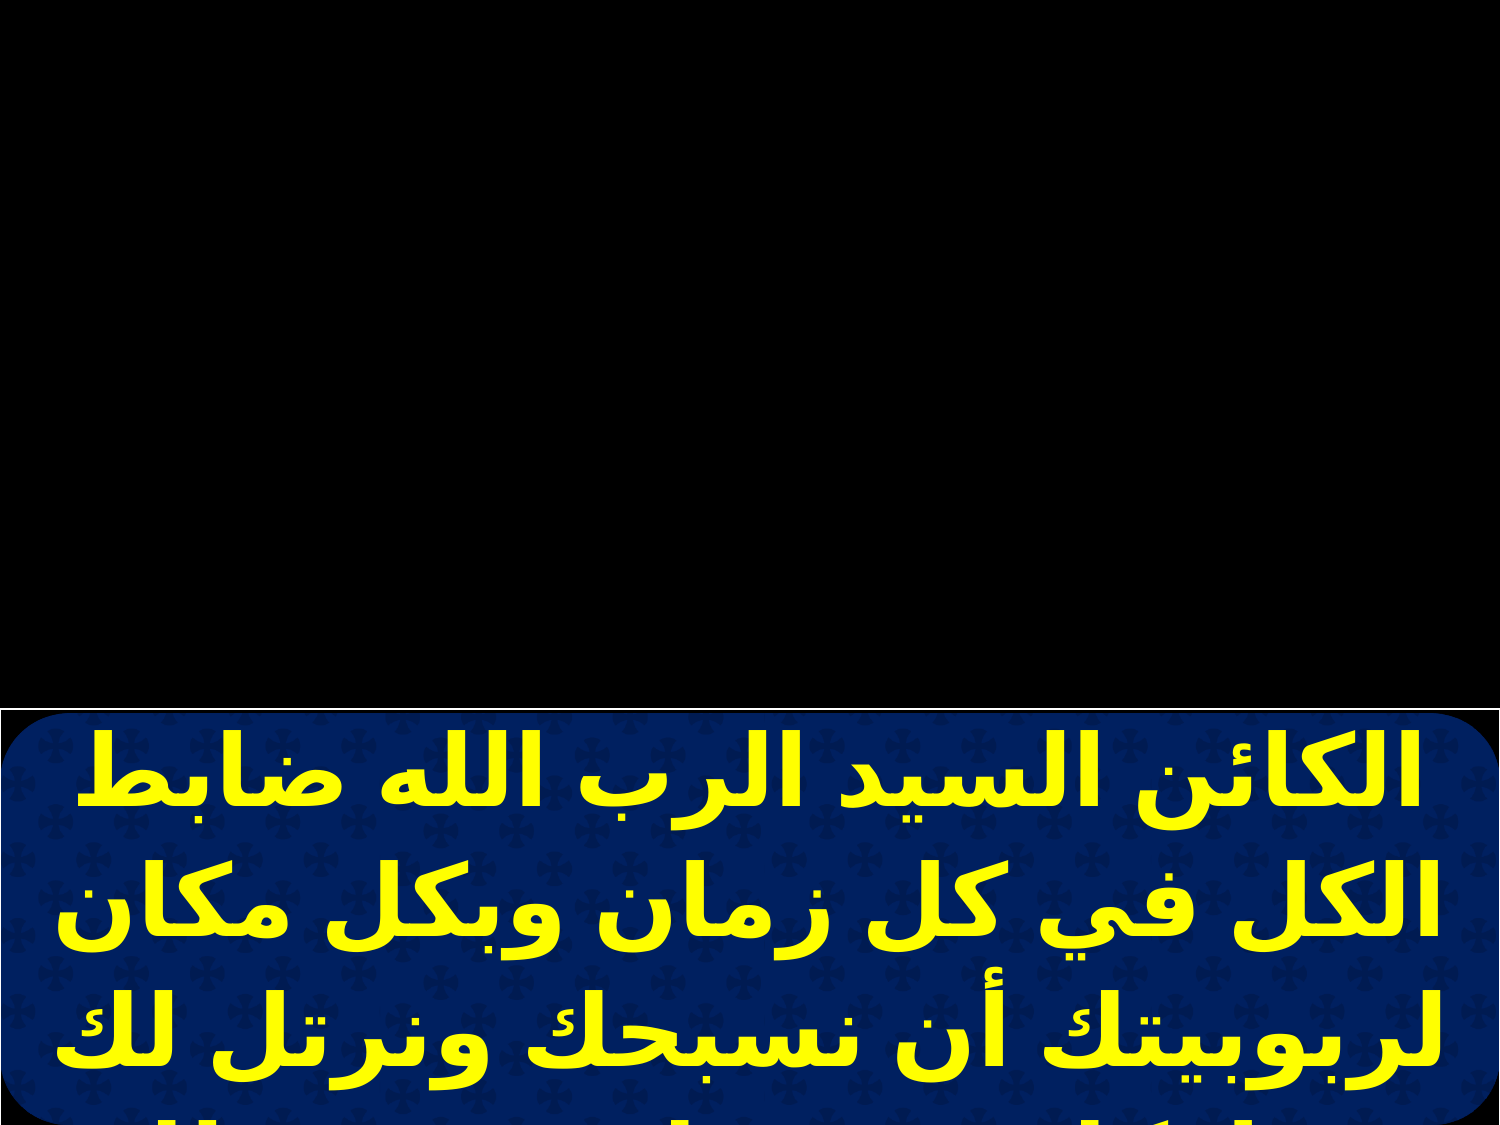

| الكائن السيد الرب الله ضابط الكل في كل زمان وبكل مكان لربوبيتك أن نسبحك ونرتل لك ونباركك ونخدمك ونسجد لك ونشكرك ونمجدك |
| --- |